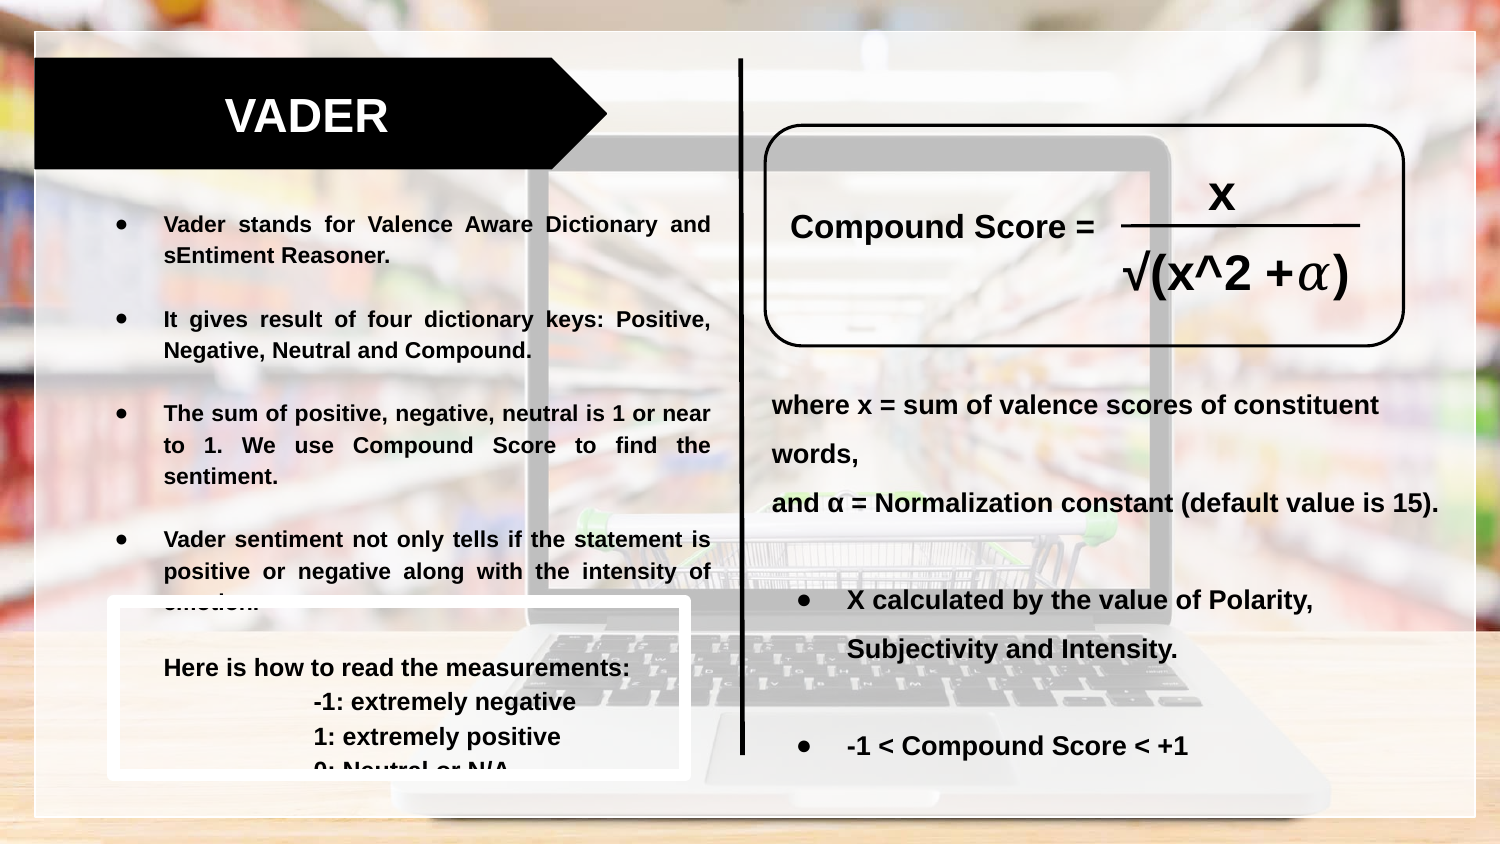

VADER

x
Vader stands for Valence Aware Dictionary and sEntiment Reasoner.

It gives result of four dictionary keys: Positive, Negative, Neutral and Compound.

The sum of positive, negative, neutral is 1 or near to 1. We use Compound Score to find the sentiment.

Vader sentiment not only tells if the statement is positive or negative along with the intensity of emotion.

Here is how to read the measurements:
 	-1: extremely negative
 	1: extremely positive
 	0: Neutral or N/A

Compound Score =
√(x^2 +𝛼)
where x = sum of valence scores of constituent words,
and α = Normalization constant (default value is 15).

X calculated by the value of Polarity, Subjectivity and Intensity.

-1 < Compound Score < +1